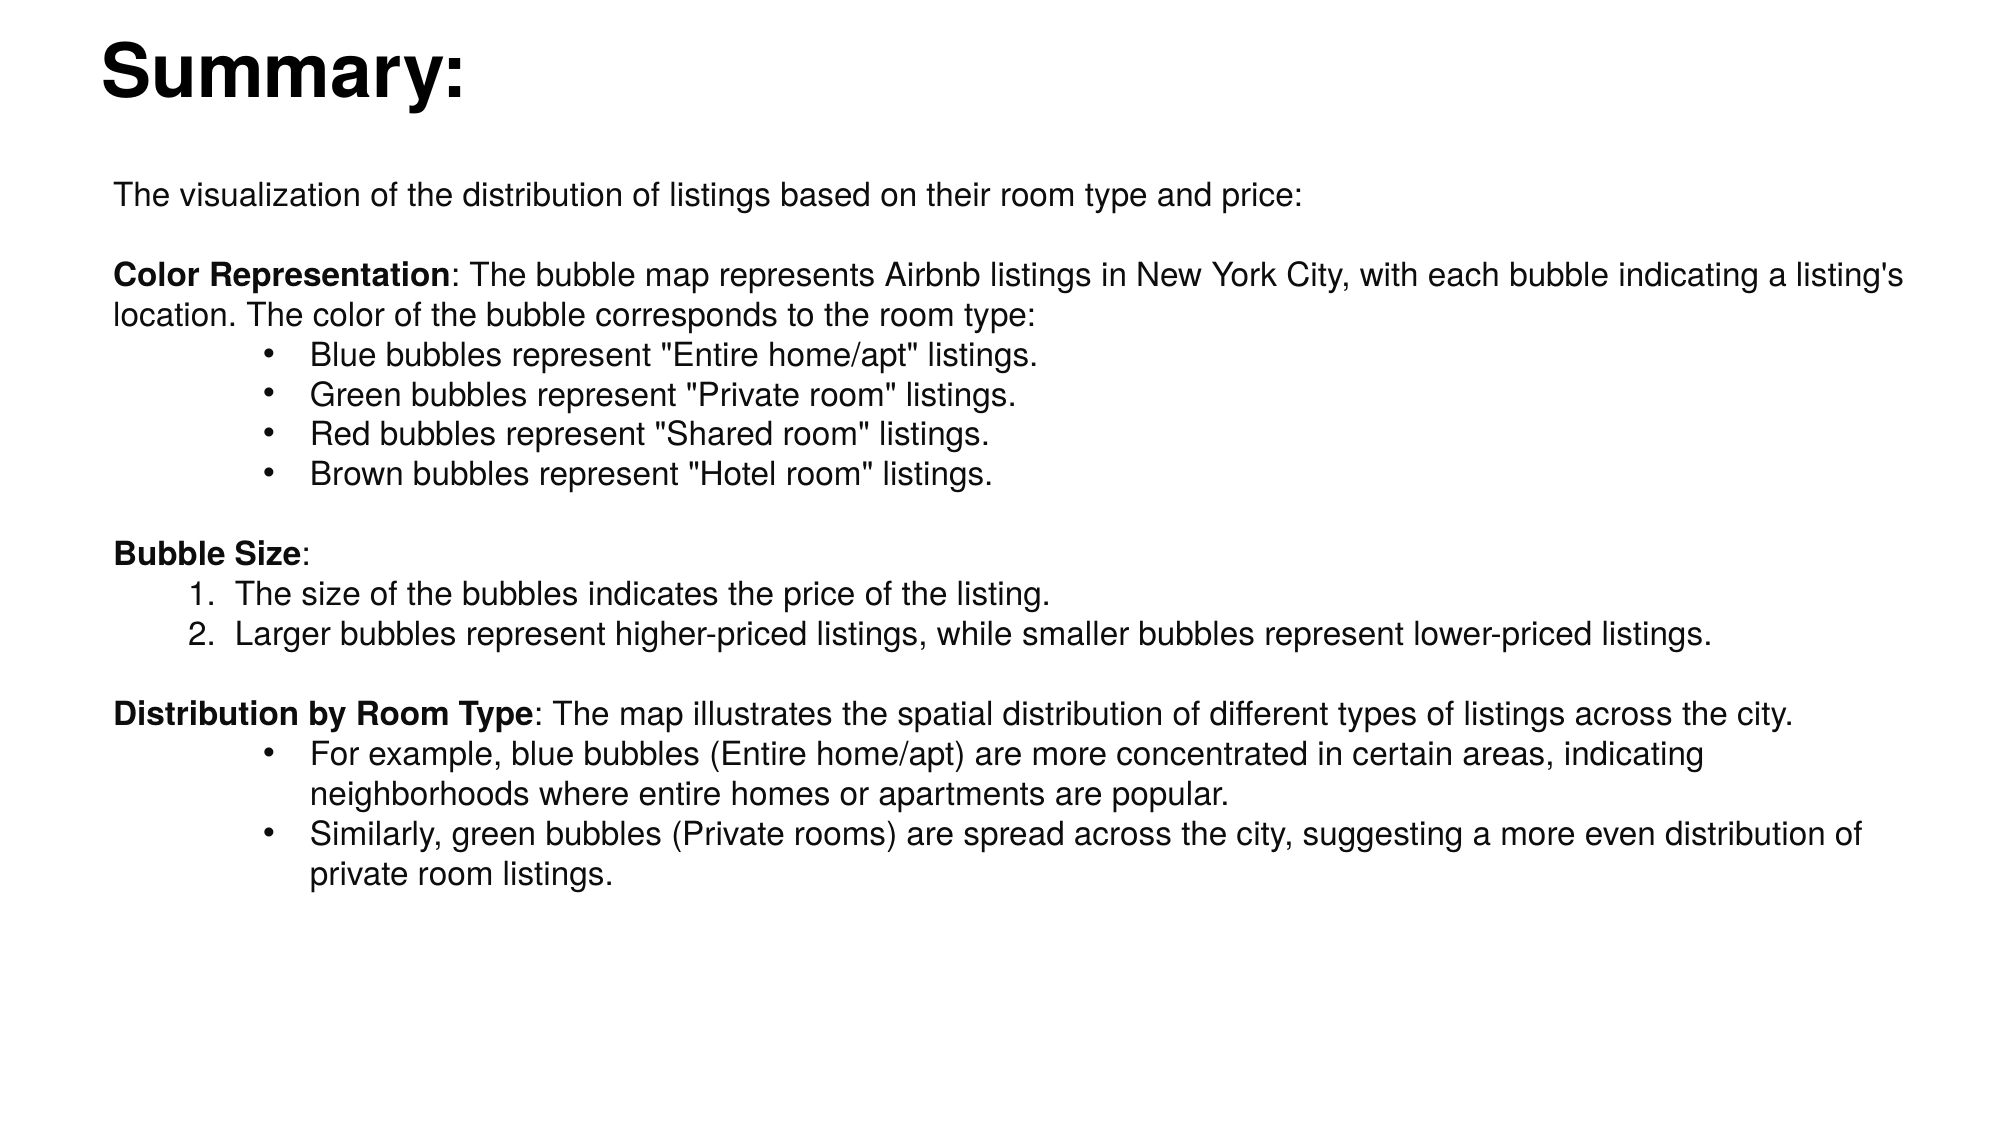

Summary:

The visualization of the distribution of listings based on their room type and price:

Color Representation: The bubble map represents Airbnb listings in New York City, with each bubble indicating a listing's location. The color of the bubble corresponds to the room type:
Blue bubbles represent "Entire home/apt" listings.
Green bubbles represent "Private room" listings.
Red bubbles represent "Shared room" listings.
Brown bubbles represent "Hotel room" listings.

Bubble Size:
The size of the bubbles indicates the price of the listing.
Larger bubbles represent higher-priced listings, while smaller bubbles represent lower-priced listings.

Distribution by Room Type: The map illustrates the spatial distribution of different types of listings across the city.
For example, blue bubbles (Entire home/apt) are more concentrated in certain areas, indicating neighborhoods where entire homes or apartments are popular.
Similarly, green bubbles (Private rooms) are spread across the city, suggesting a more even distribution of private room listings.